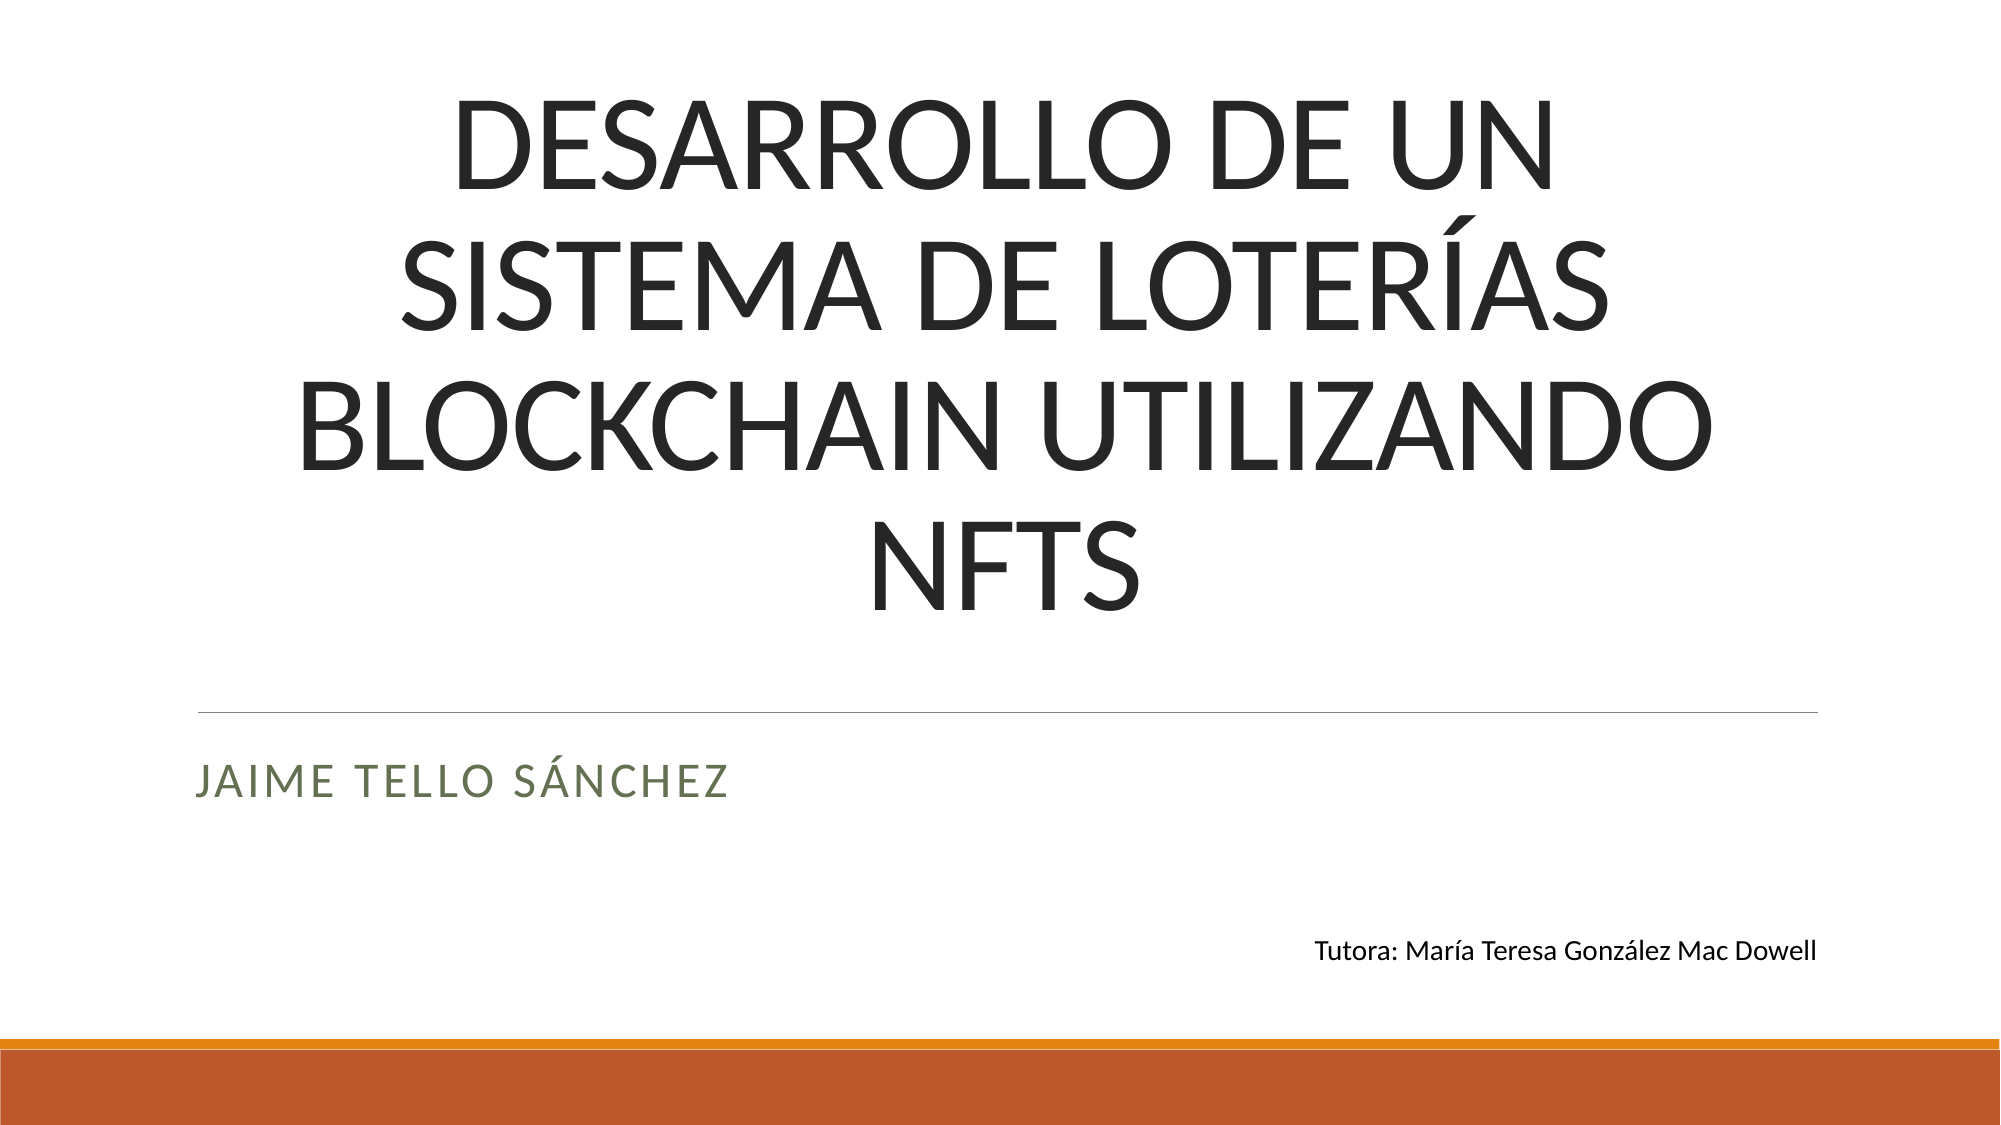

# DESARROLLO DE UN SISTEMA DE LOTERÍAS BLOCKCHAIN UTILIZANDO NFTS
Jaime Tello Sánchez
Tutora: María Teresa González Mac Dowell